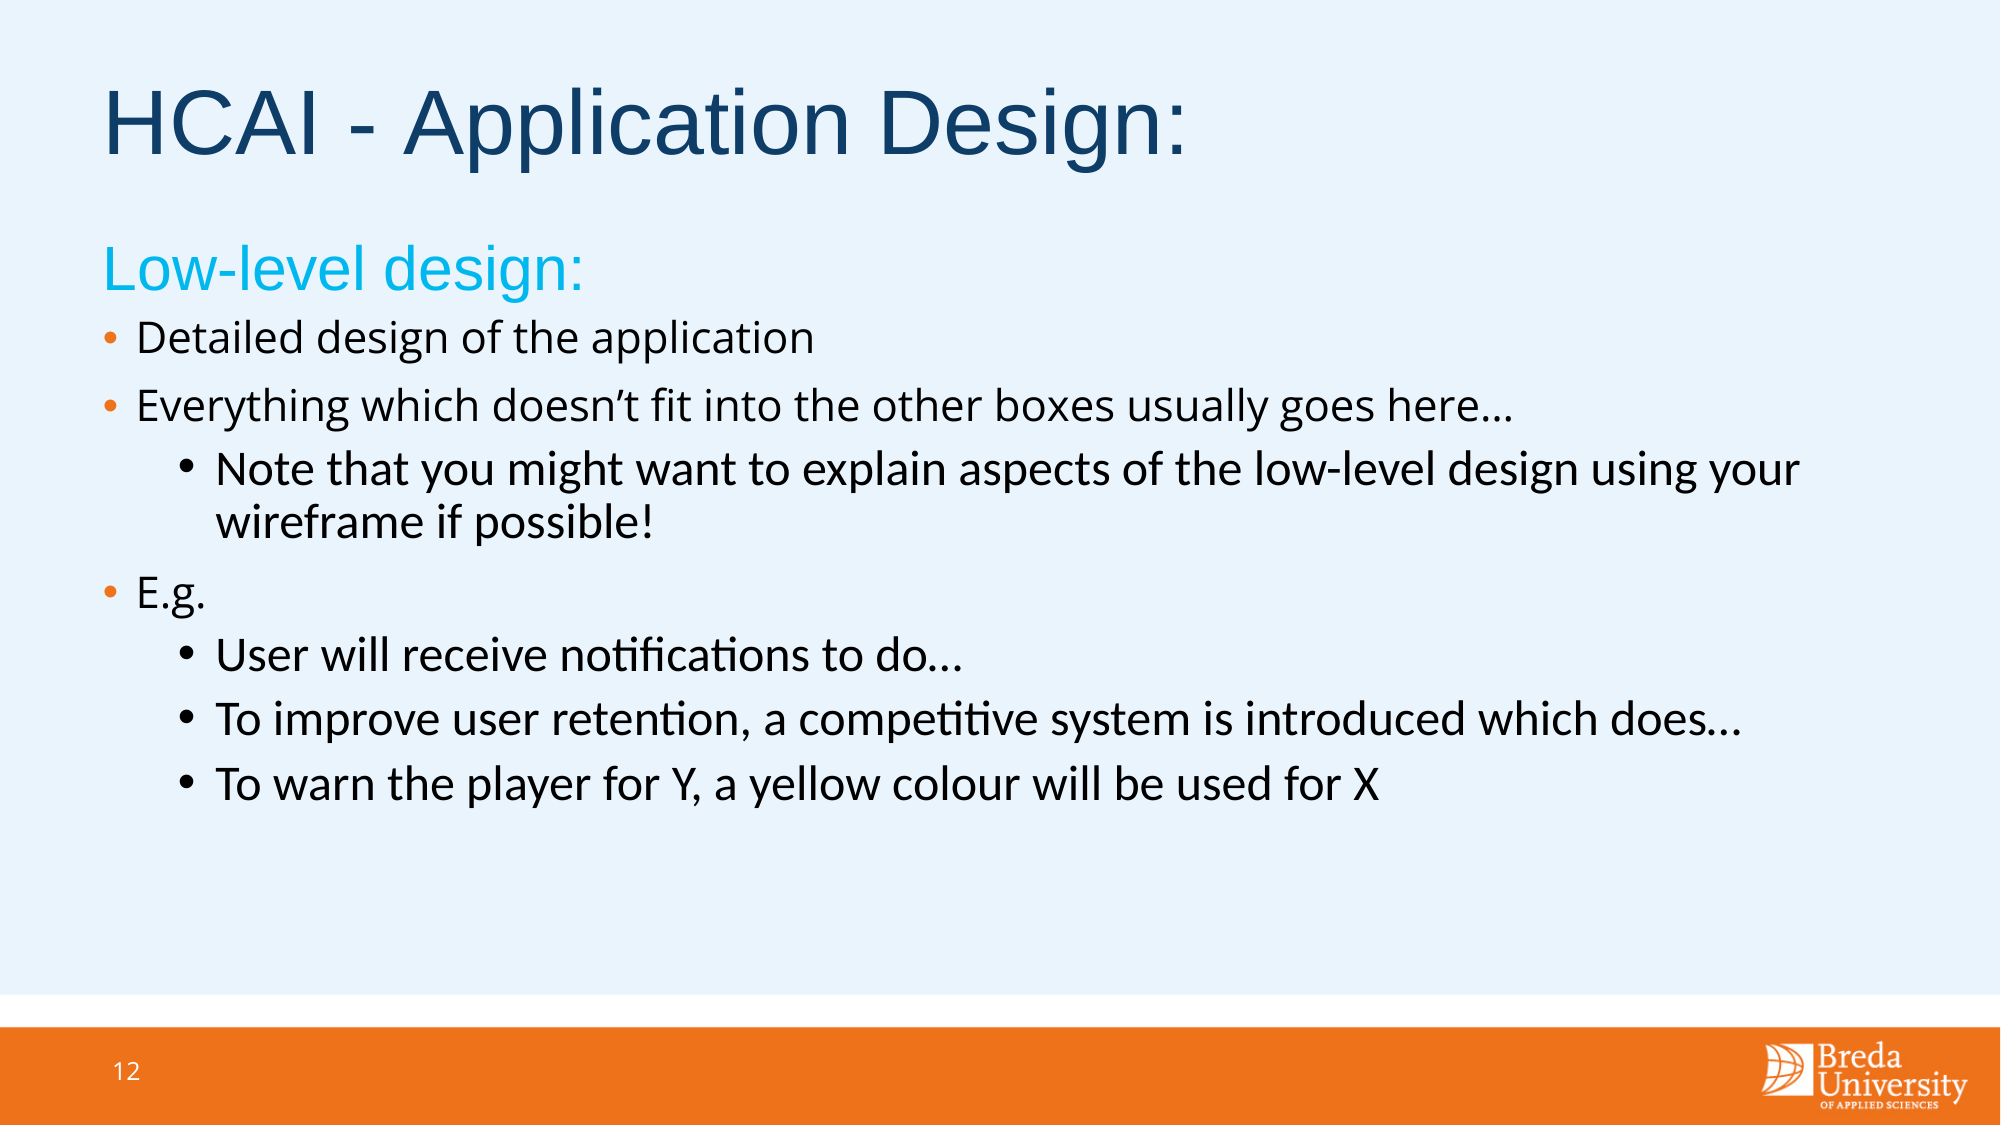

# HCAI - Application Design:
Low-level design:
Detailed design of the application
Everything which doesn’t fit into the other boxes usually goes here…
Note that you might want to explain aspects of the low-level design using your wireframe if possible!
E.g.
User will receive notifications to do…
To improve user retention, a competitive system is introduced which does…
To warn the player for Y, a yellow colour will be used for X

12